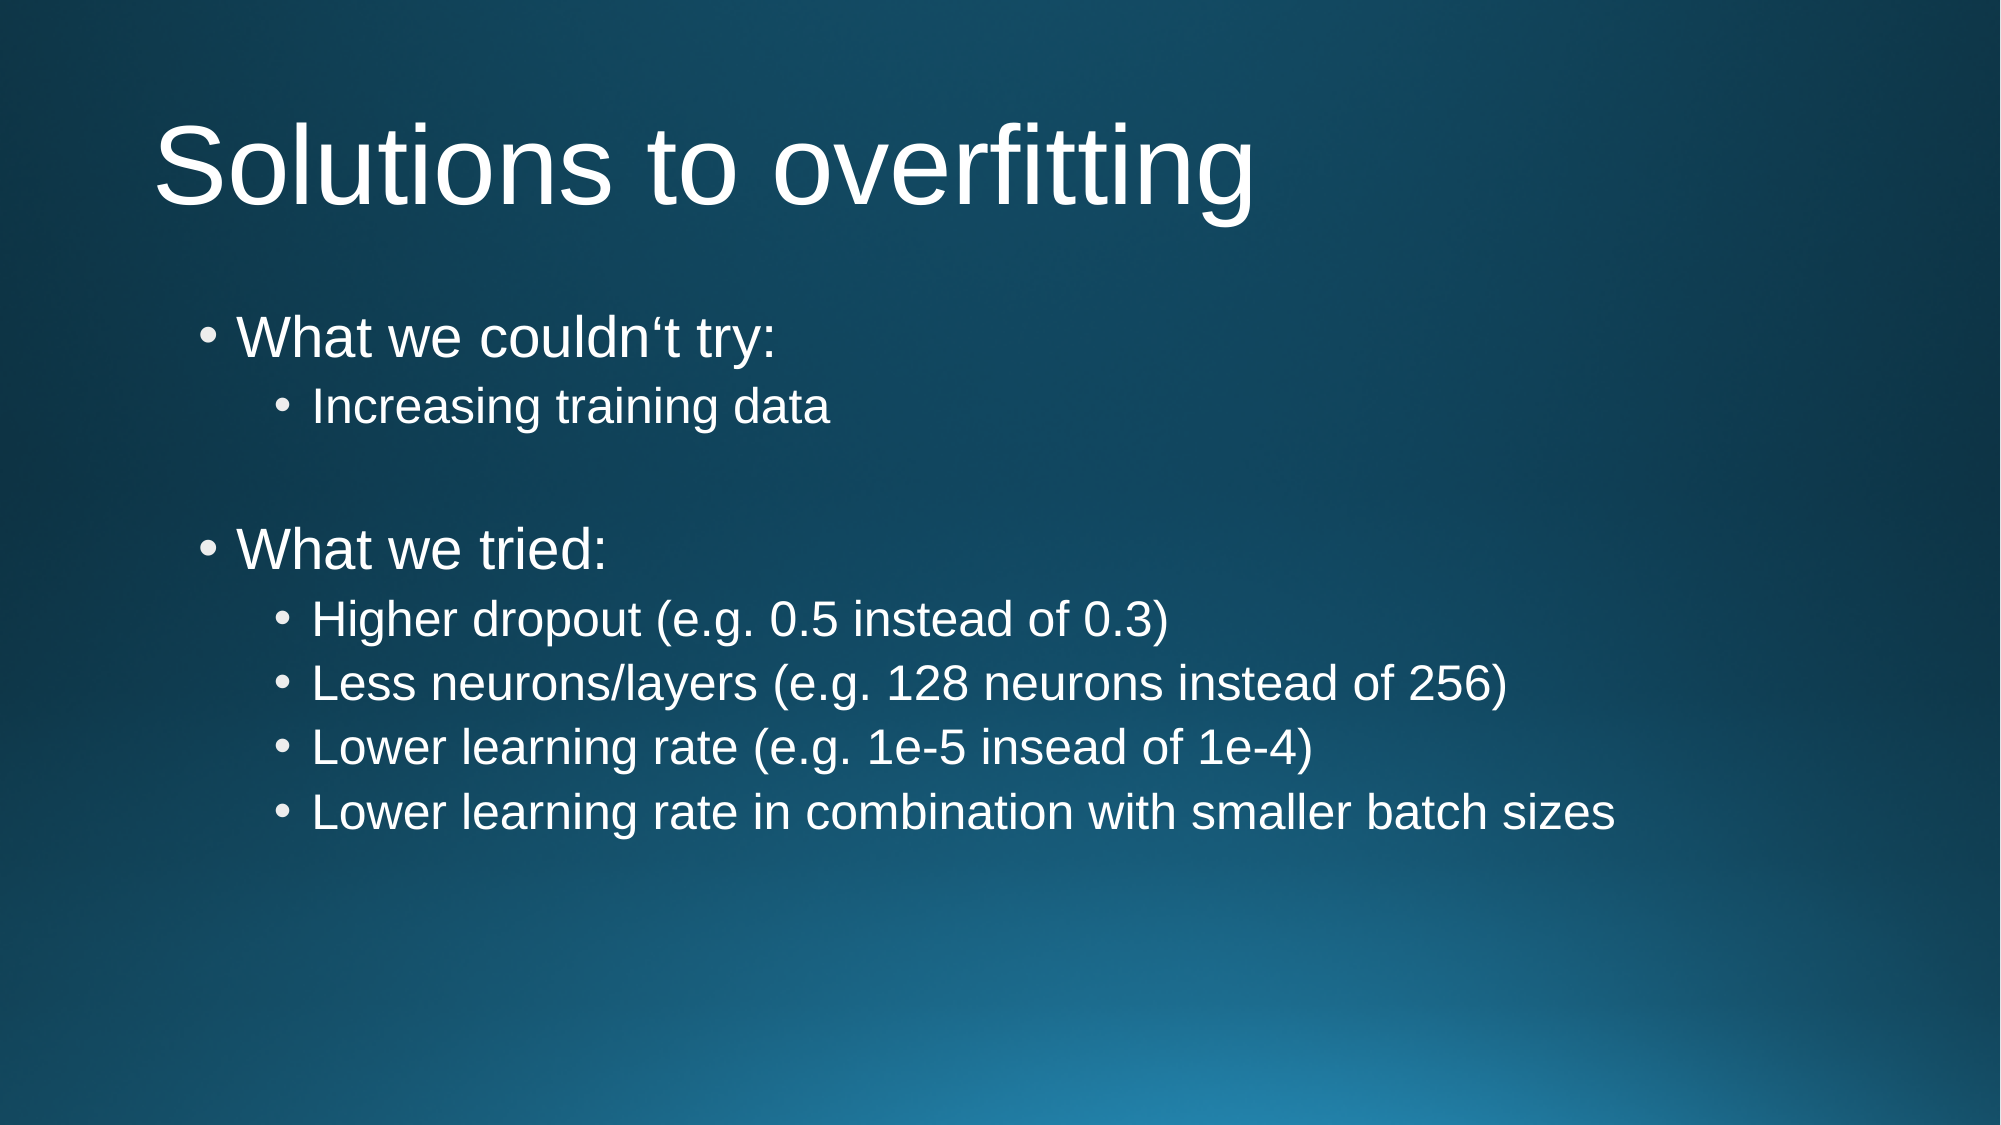

# Solutions to overfitting
What we couldn‘t try:
Increasing training data

What we tried:
Higher dropout (e.g. 0.5 instead of 0.3)
Less neurons/layers (e.g. 128 neurons instead of 256)
Lower learning rate (e.g. 1e-5 insead of 1e-4)
Lower learning rate in combination with smaller batch sizes